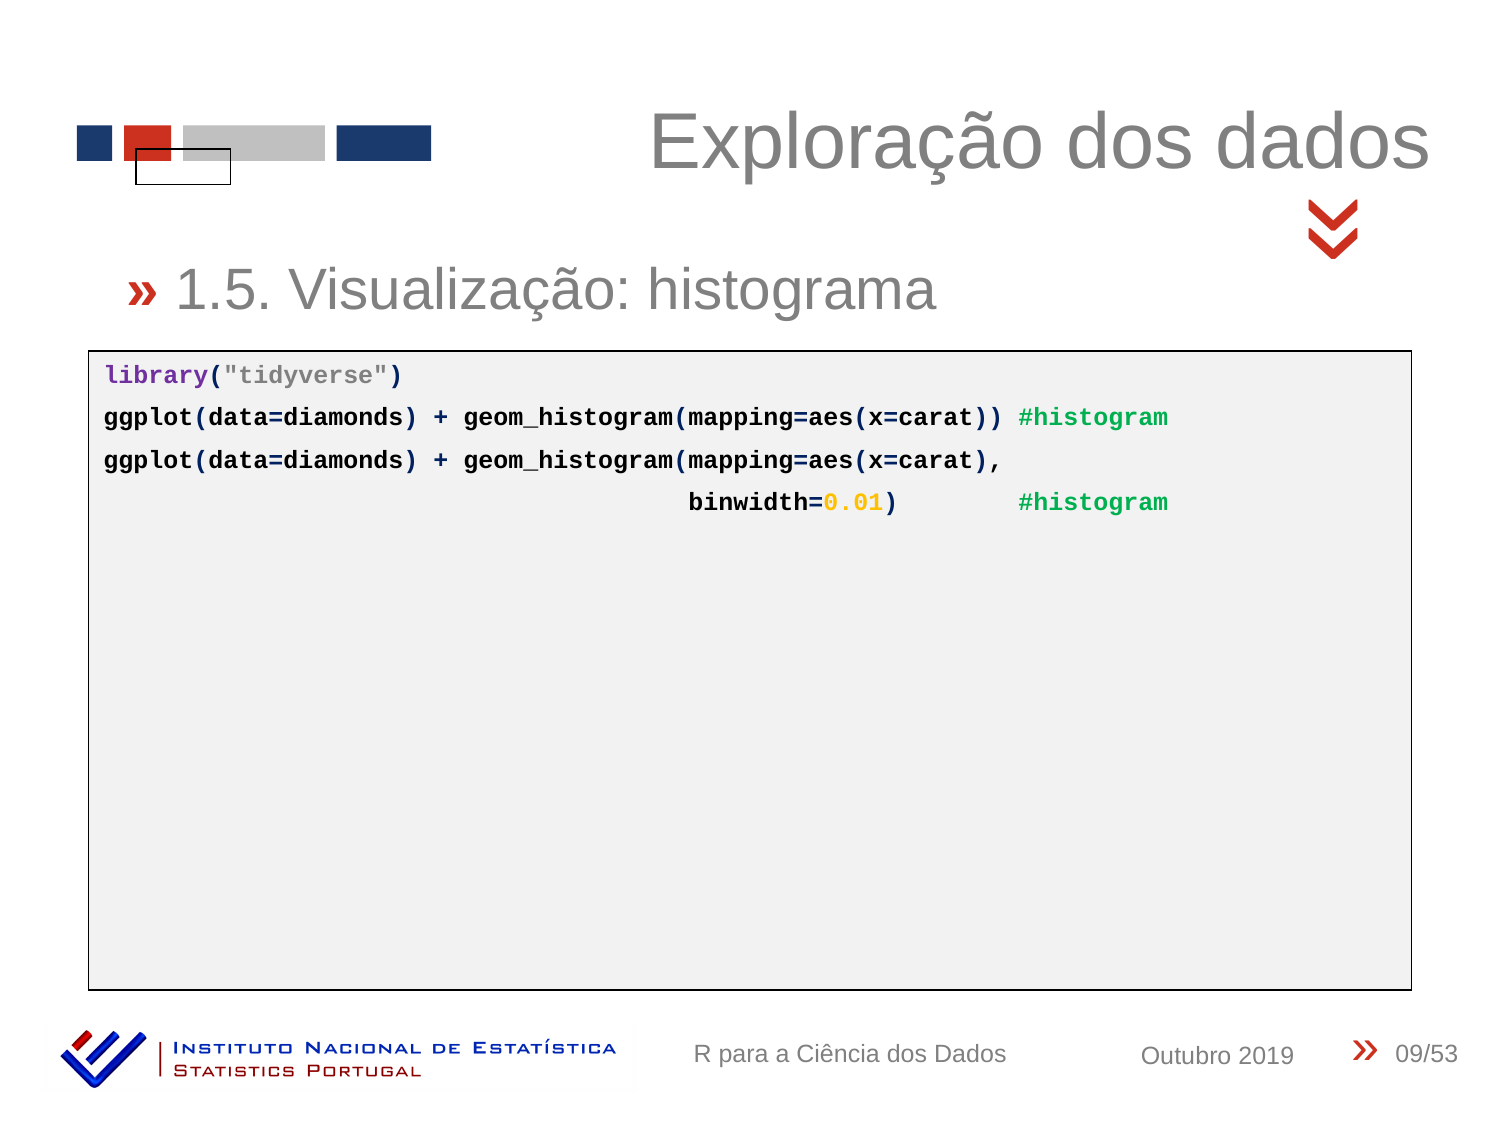

Exploração dos dados
«
» 1.5. Visualização: histograma
library("tidyverse")
ggplot(data=diamonds) + geom_histogram(mapping=aes(x=carat)) #histogram
ggplot(data=diamonds) + geom_histogram(mapping=aes(x=carat),
                                       binwidth=0.01)        #histogram

09